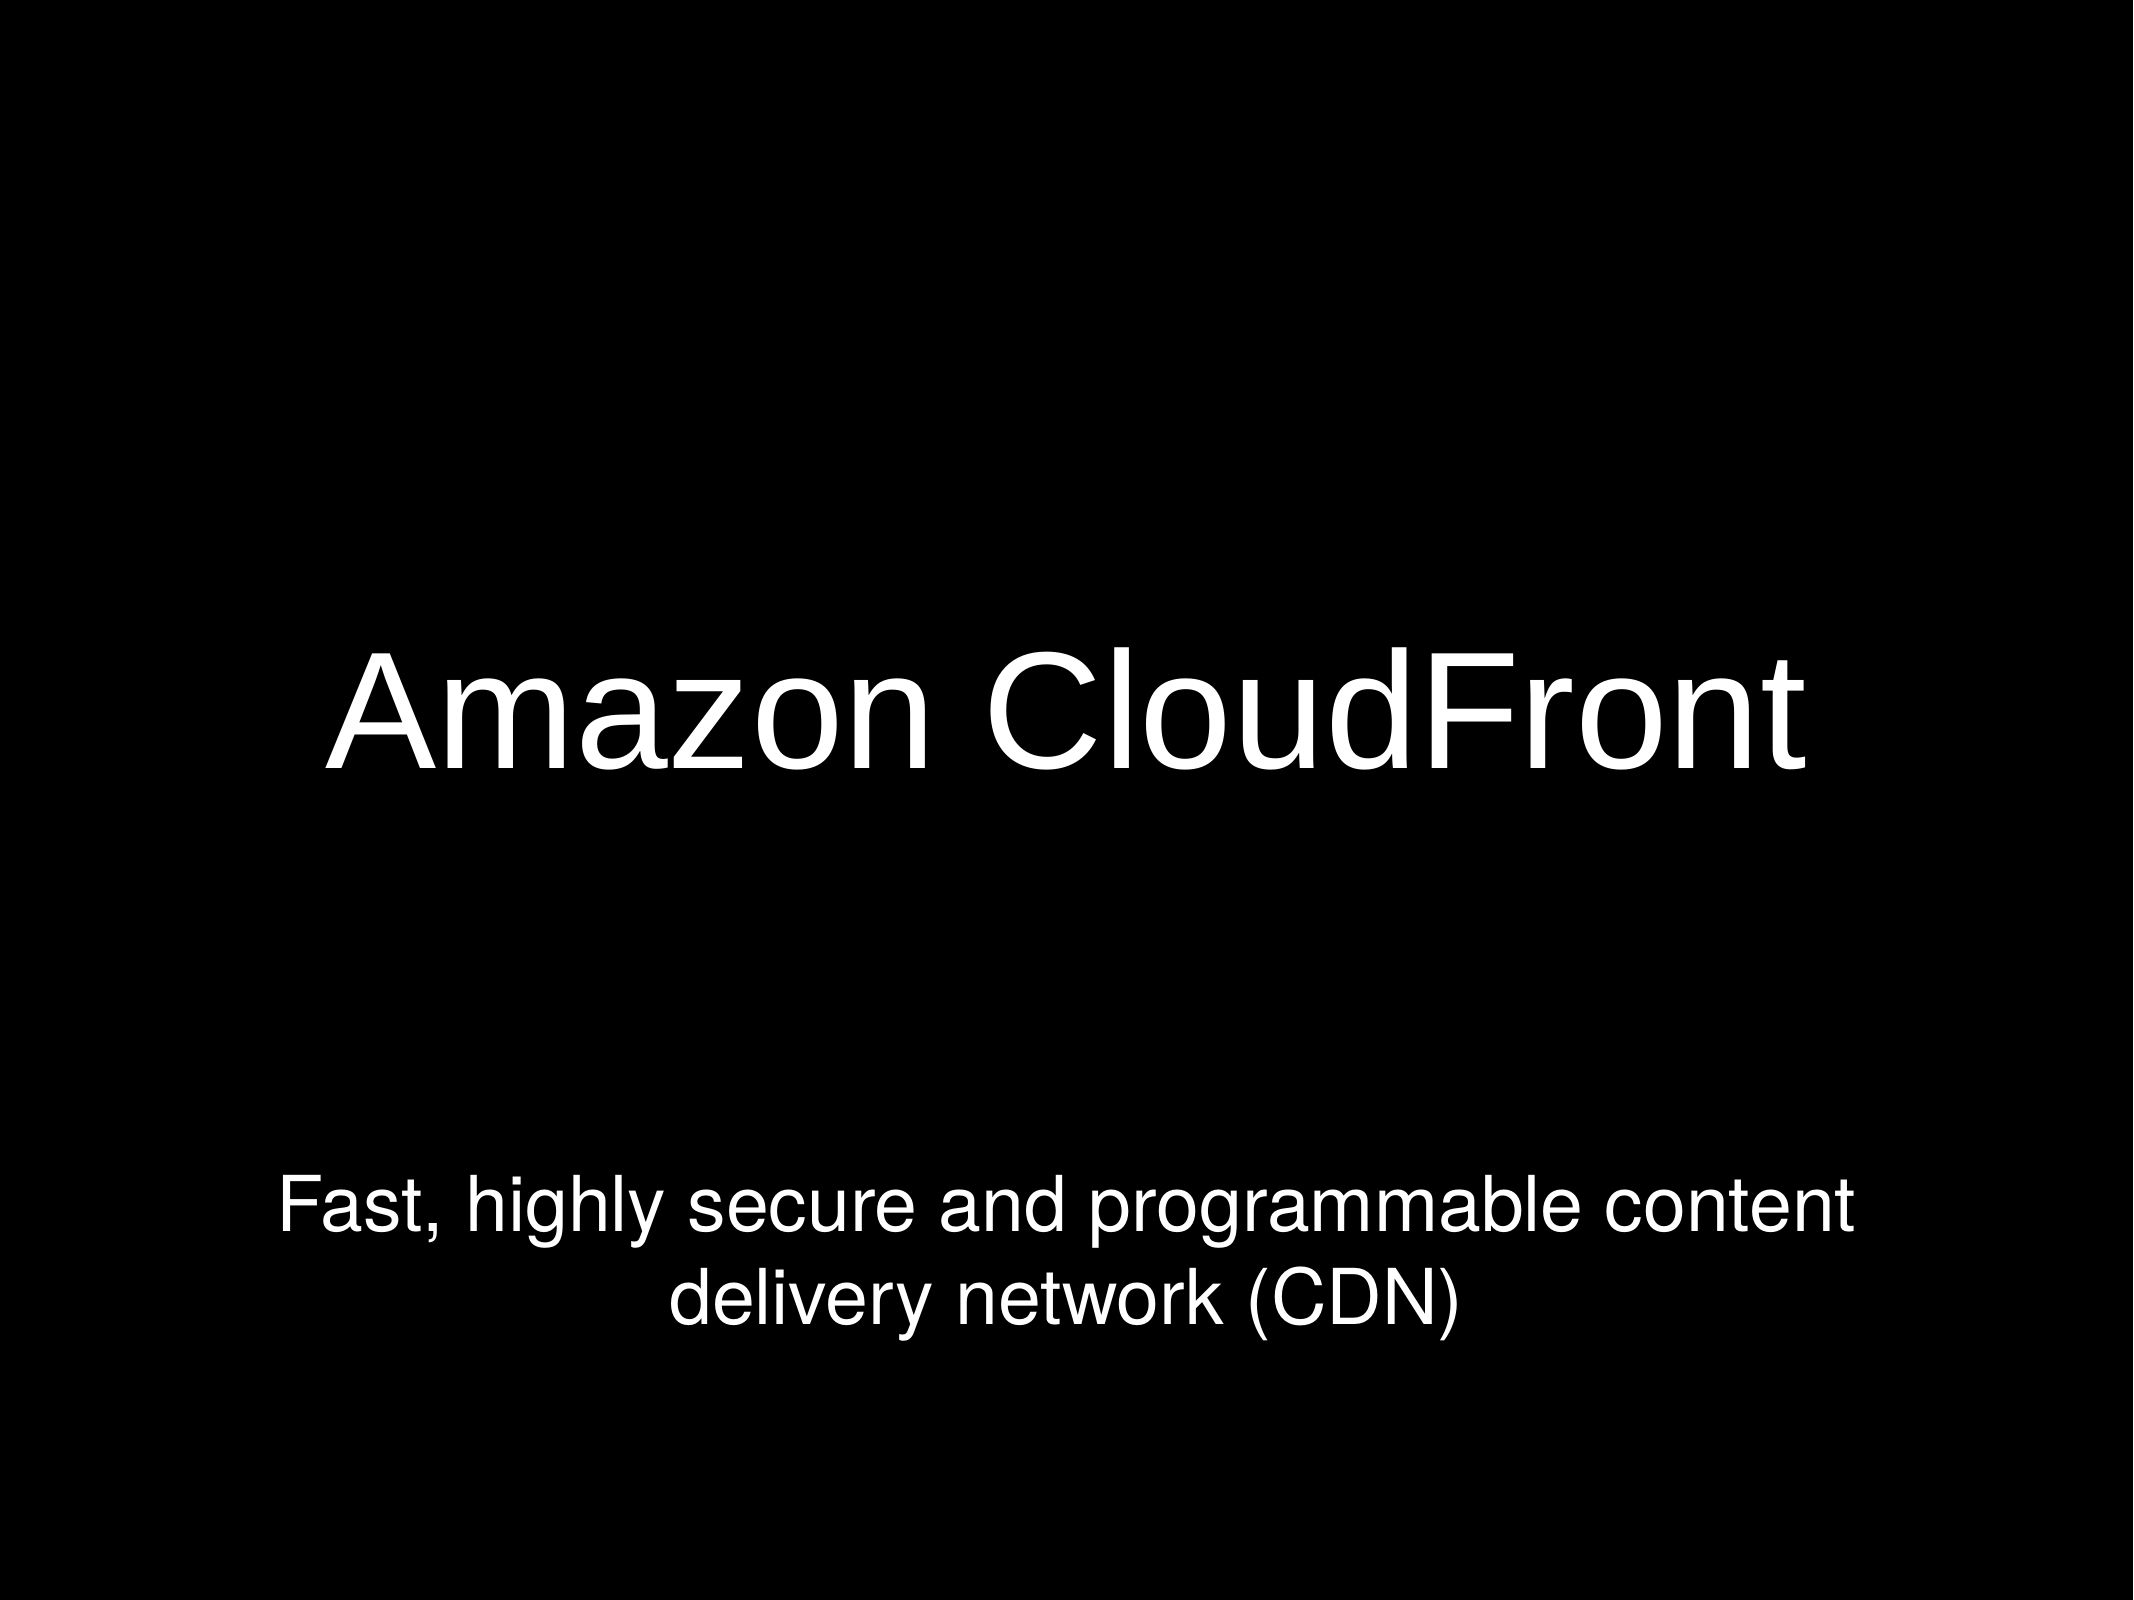

# Amazon CloudFront
Fast, highly secure and programmable content delivery network (CDN)